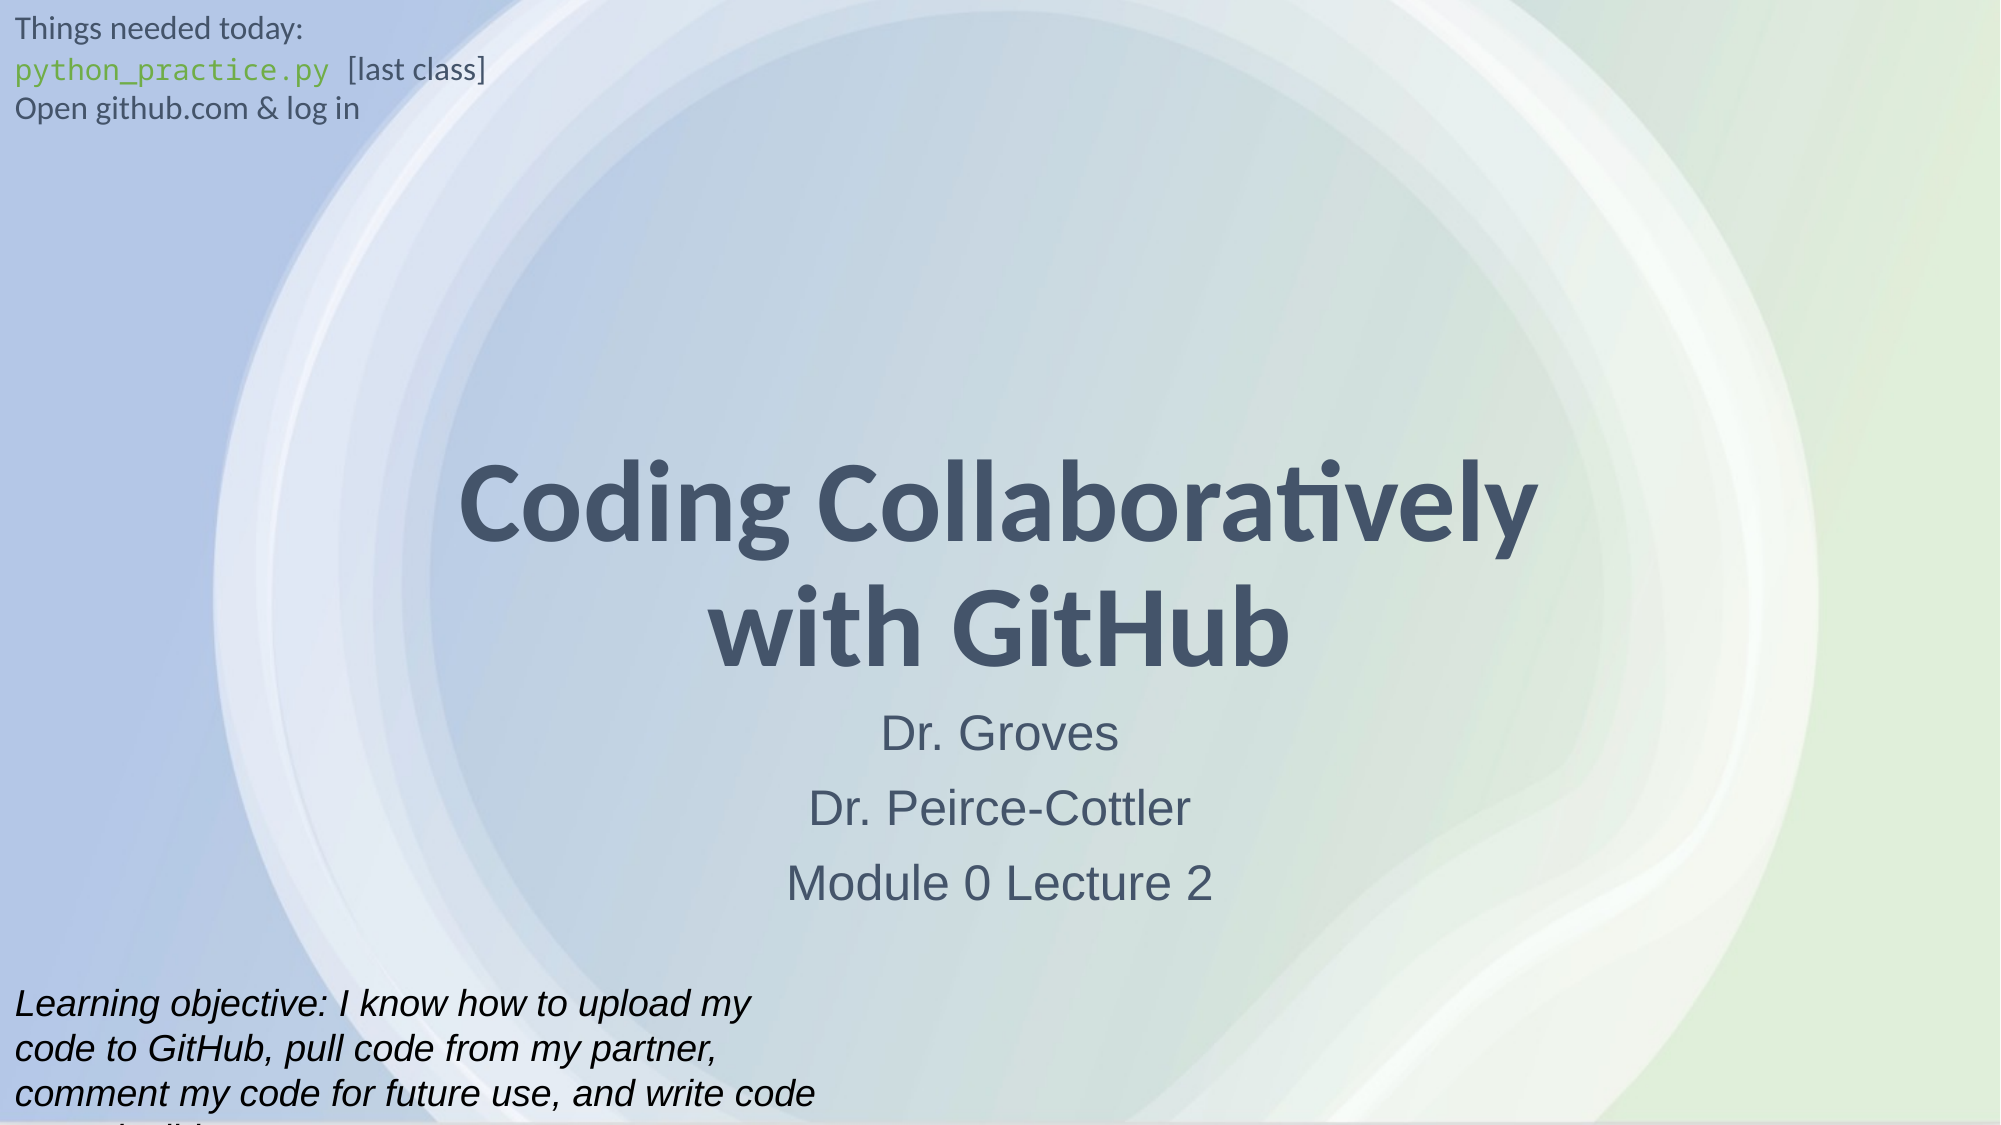

Things needed today:
python_practice.py [last class]
Open github.com & log in
# Coding Collaboratively with GitHub
Dr. Groves
Dr. Peirce-Cottler
Module 0 Lecture 2
Learning objective: I know how to upload my code to GitHub, pull code from my partner, comment my code for future use, and write code reproducibly.